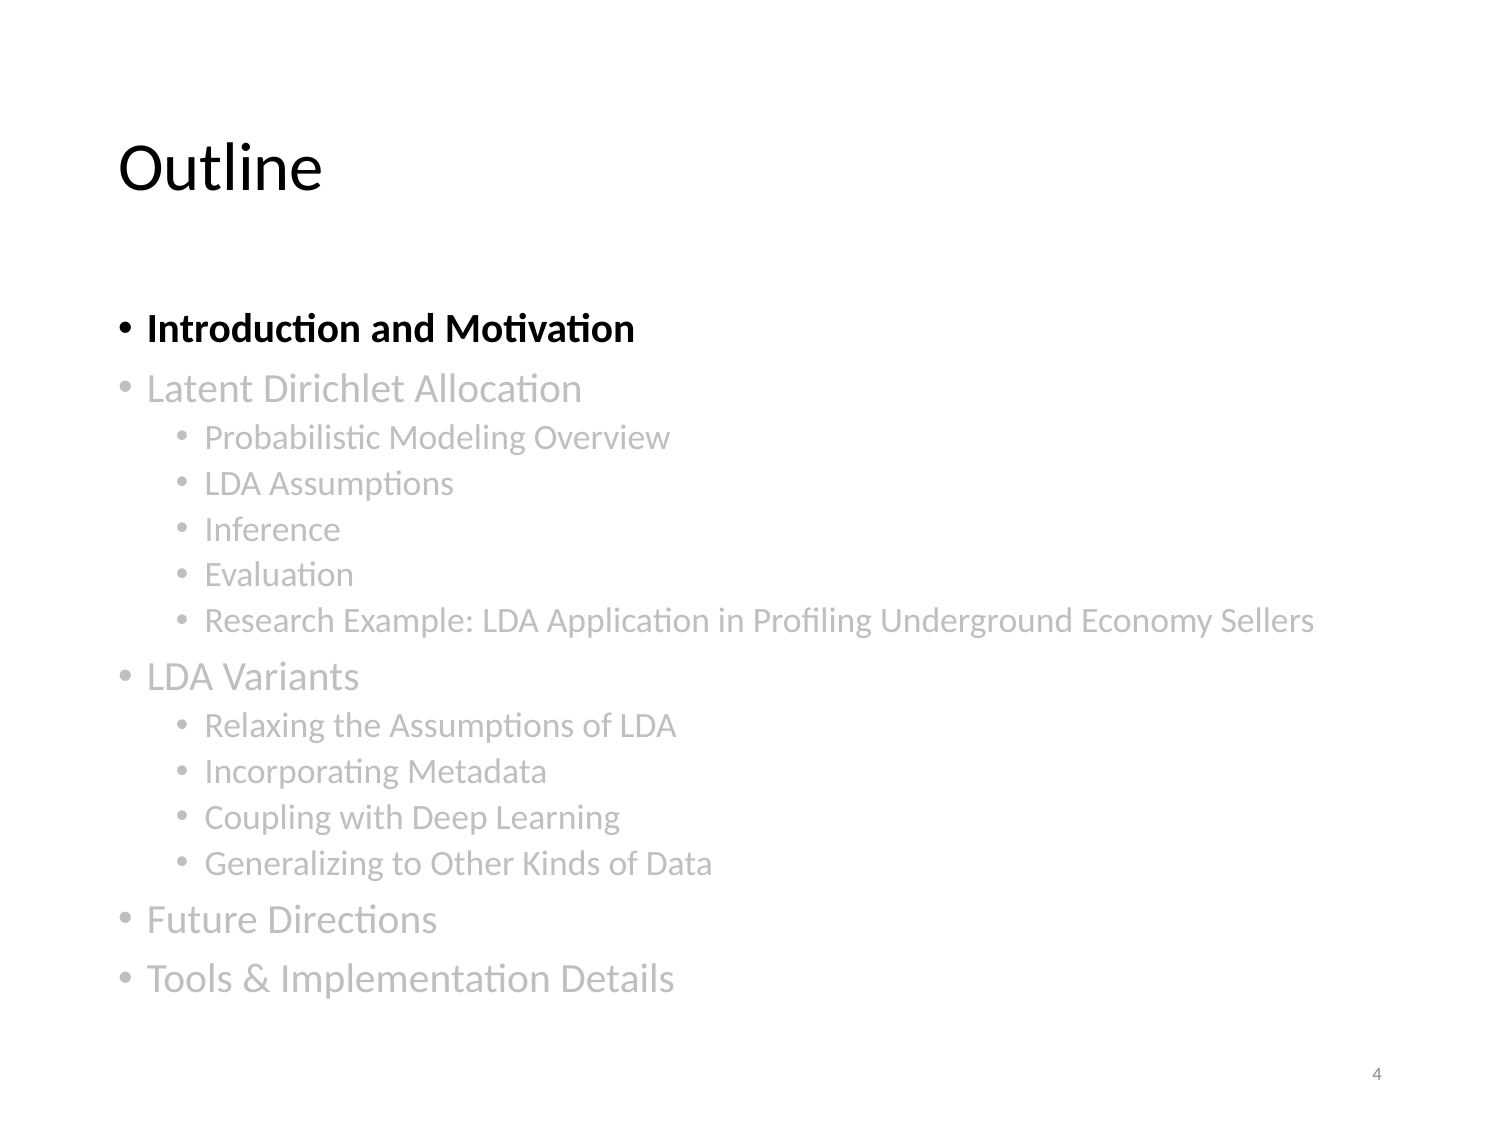

# Outline
Introduction and Motivation
Latent Dirichlet Allocation
Probabilistic Modeling Overview
LDA Assumptions
Inference
Evaluation
Research Example: LDA Application in Profiling Underground Economy Sellers
LDA Variants
Relaxing the Assumptions of LDA
Incorporating Metadata
Coupling with Deep Learning
Generalizing to Other Kinds of Data
Future Directions
Tools & Implementation Details

4